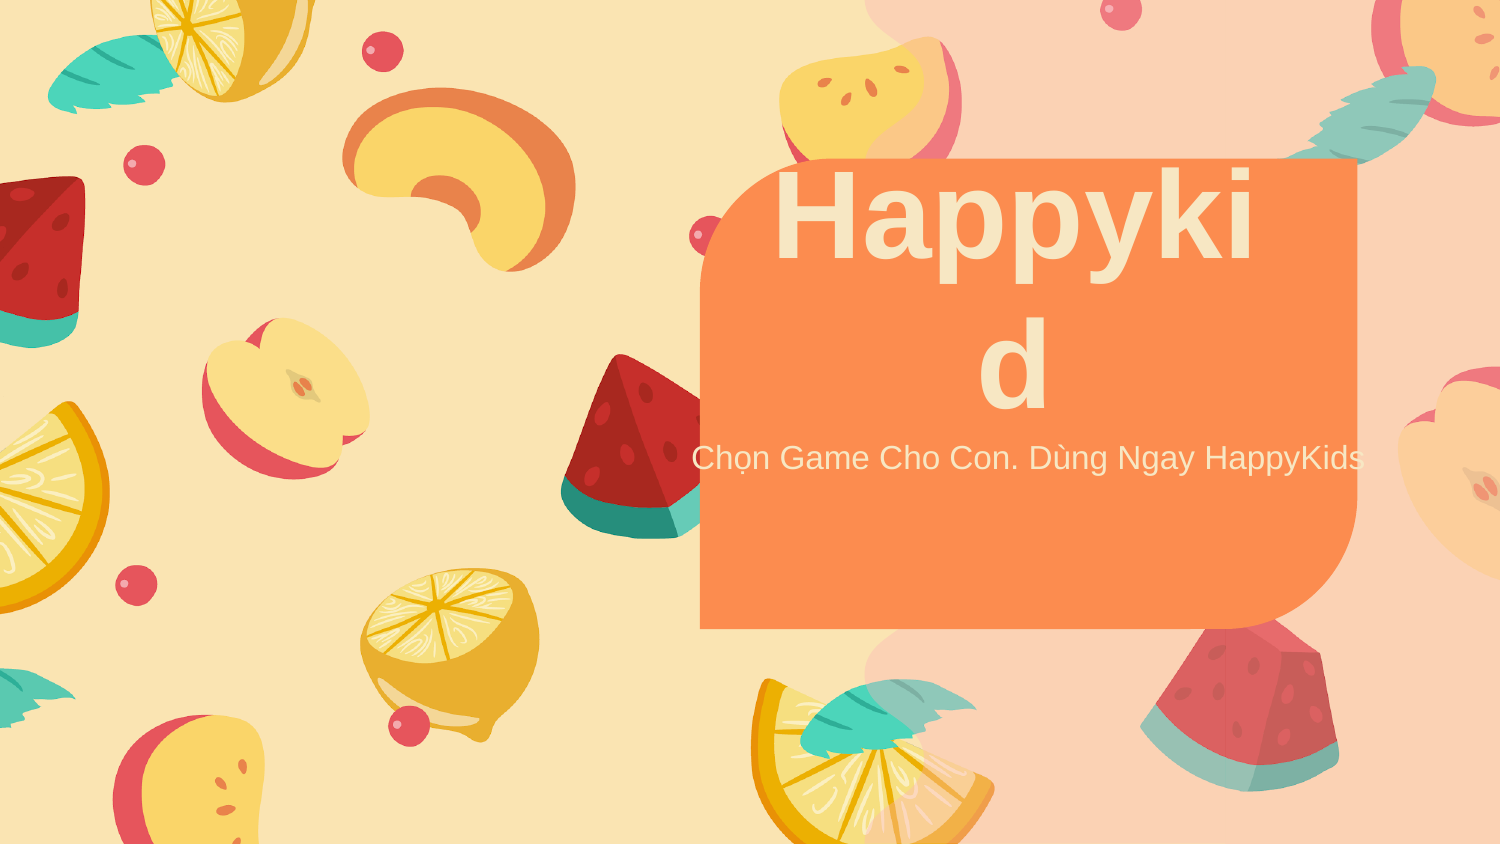

# Happykid
Chọn Game Cho Con. Dùng Ngay HappyKids